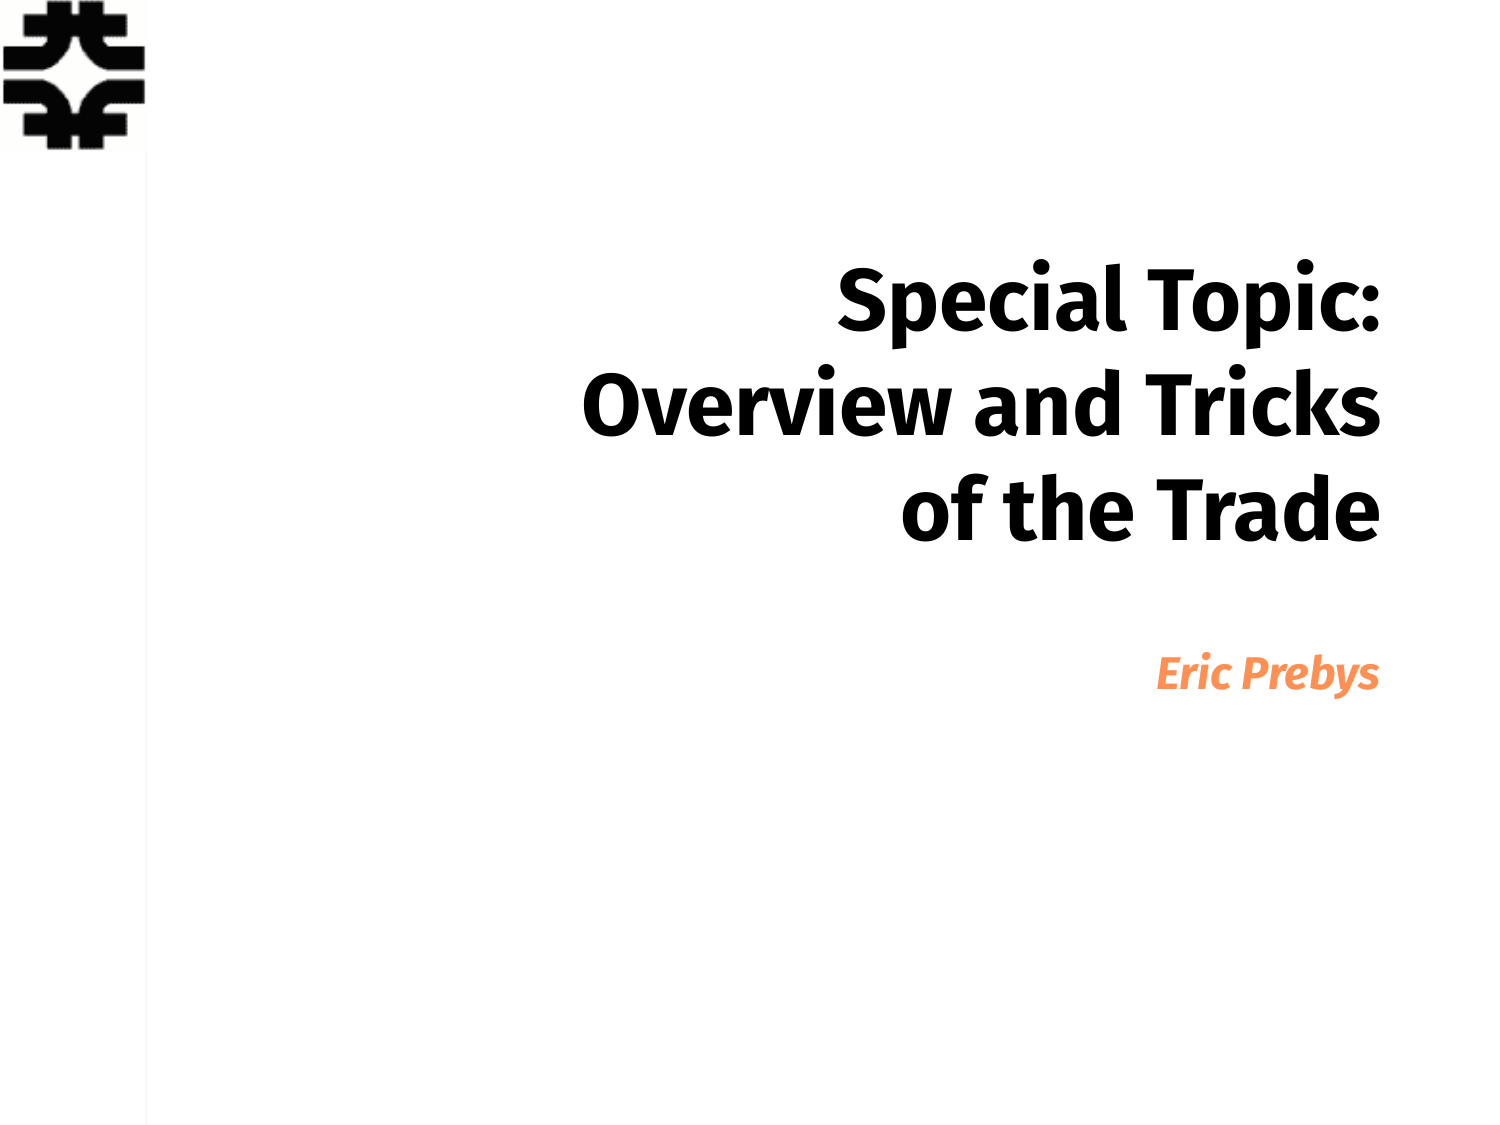

# Special Topic: Overview and Tricks of the Trade
Eric Prebys